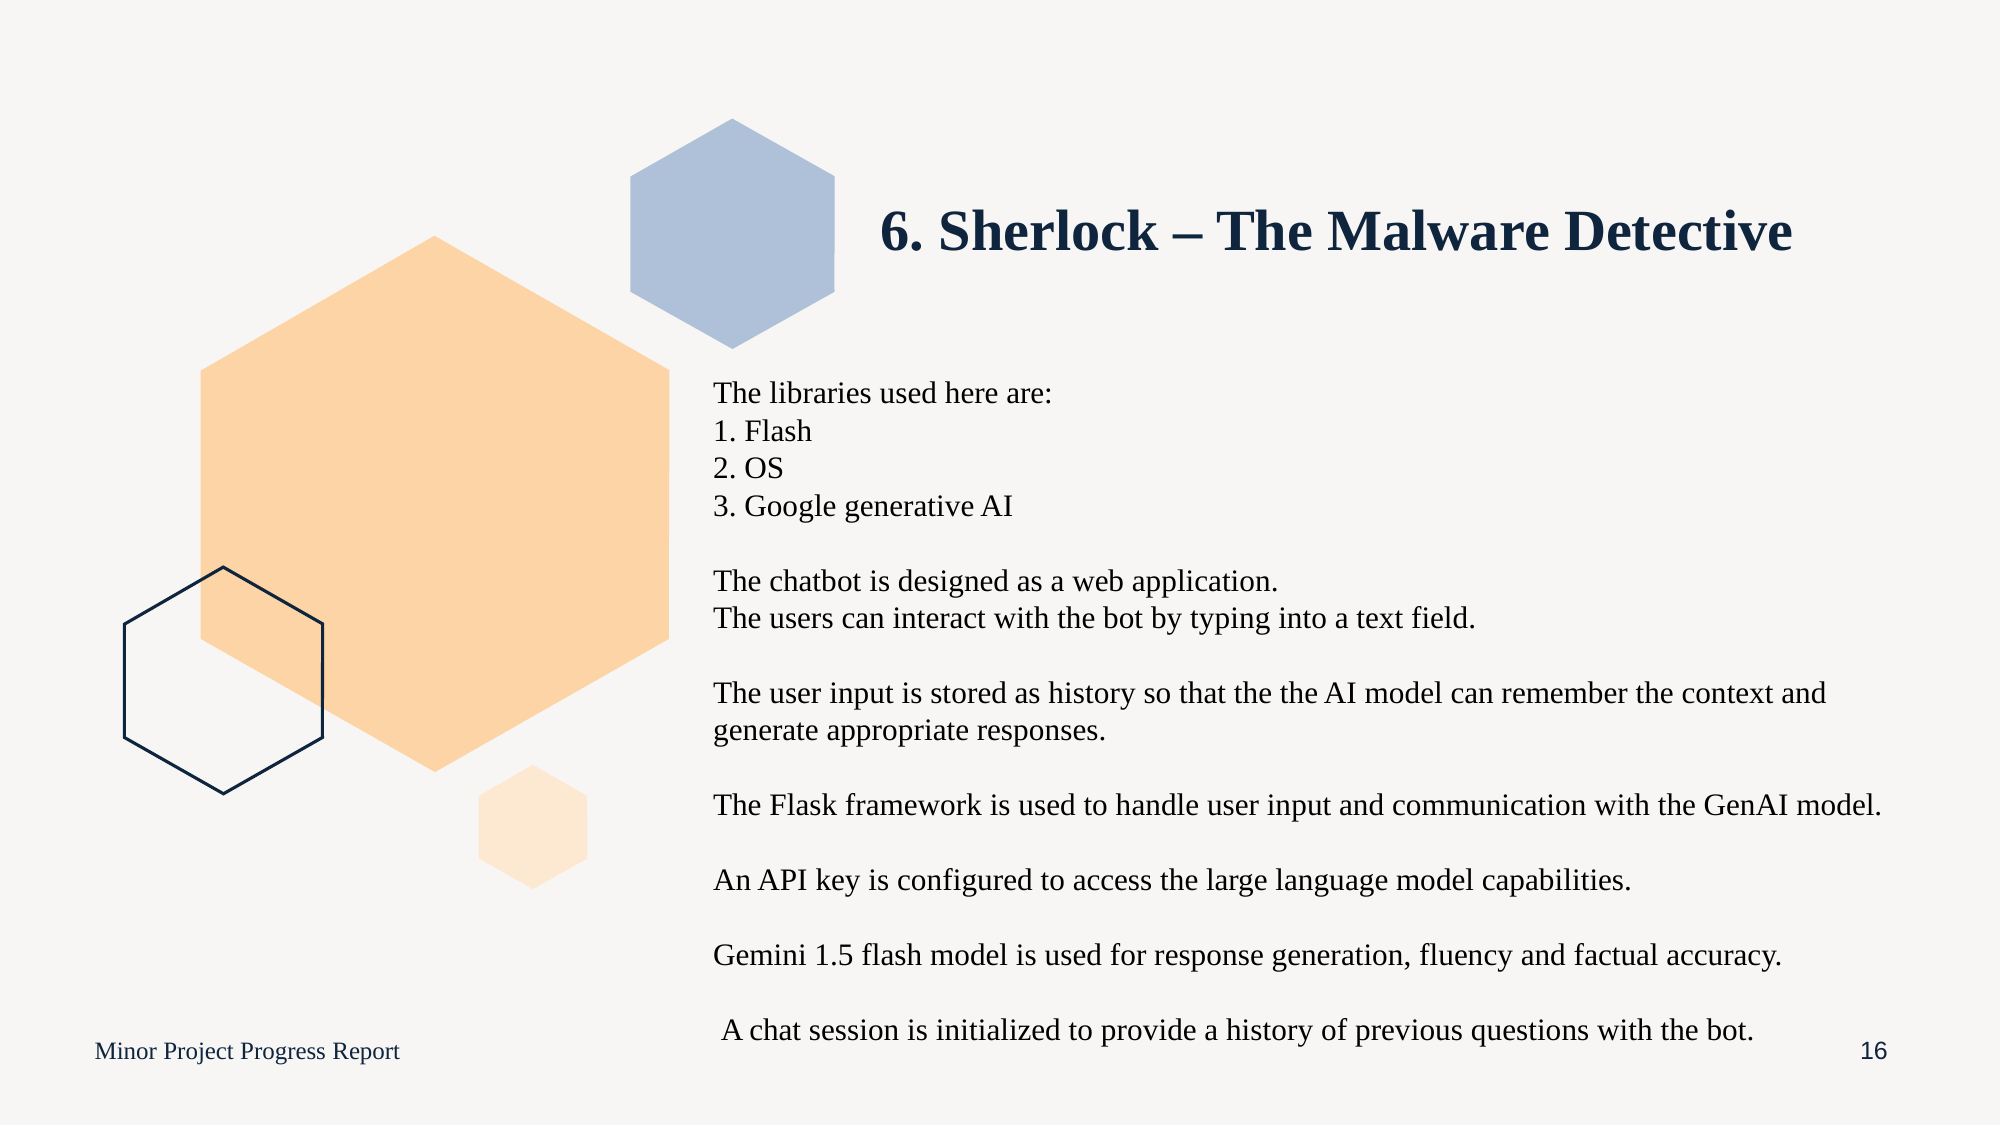

# 6. Sherlock – The Malware Detective
The libraries used here are:
1. Flash
2. OS
3. Google generative AI

The chatbot is designed as a web application.
The users can interact with the bot by typing into a text field.

The user input is stored as history so that the the AI model can remember the context and generate appropriate responses.

The Flask framework is used to handle user input and communication with the GenAI model.

An API key is configured to access the large language model capabilities.

Gemini 1.5 flash model is used for response generation, fluency and factual accuracy.

 A chat session is initialized to provide a history of previous questions with the bot.
Minor Project Progress Report
16